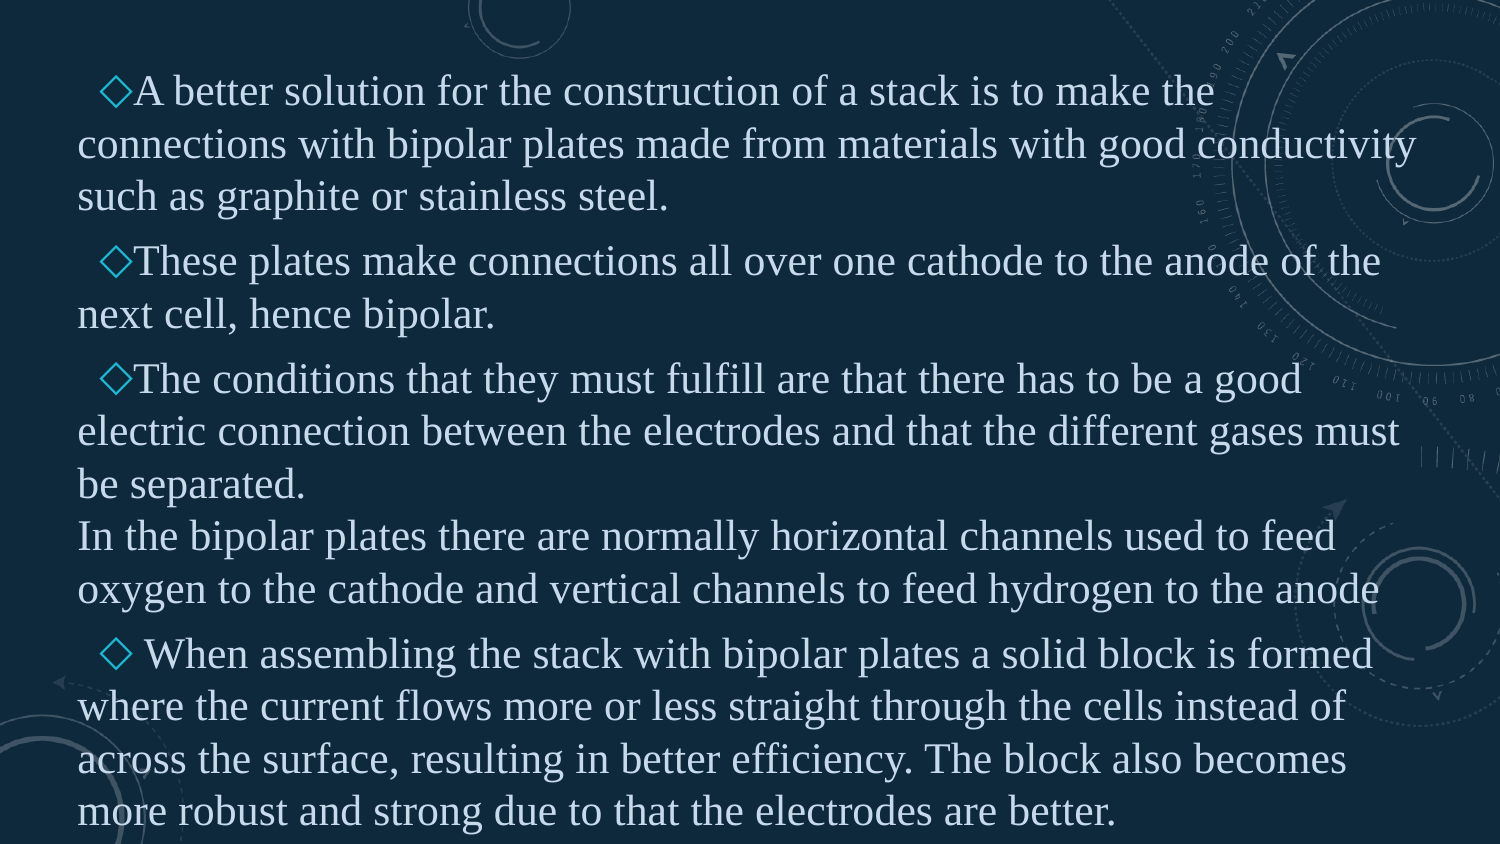

A better solution for the construction of a stack is to make the connections with bipolar plates made from materials with good conductivity such as graphite or stainless steel.
These plates make connections all over one cathode to the anode of the next cell, hence bipolar.
The conditions that they must fulfill are that there has to be a good electric connection between the electrodes and that the different gases must be separated.
In the bipolar plates there are normally horizontal channels used to feed oxygen to the cathode and vertical channels to feed hydrogen to the anode
 When assembling the stack with bipolar plates a solid block is formed where the current flows more or less straight through the cells instead of across the surface, resulting in better efficiency. The block also becomes more robust and strong due to that the electrodes are better.